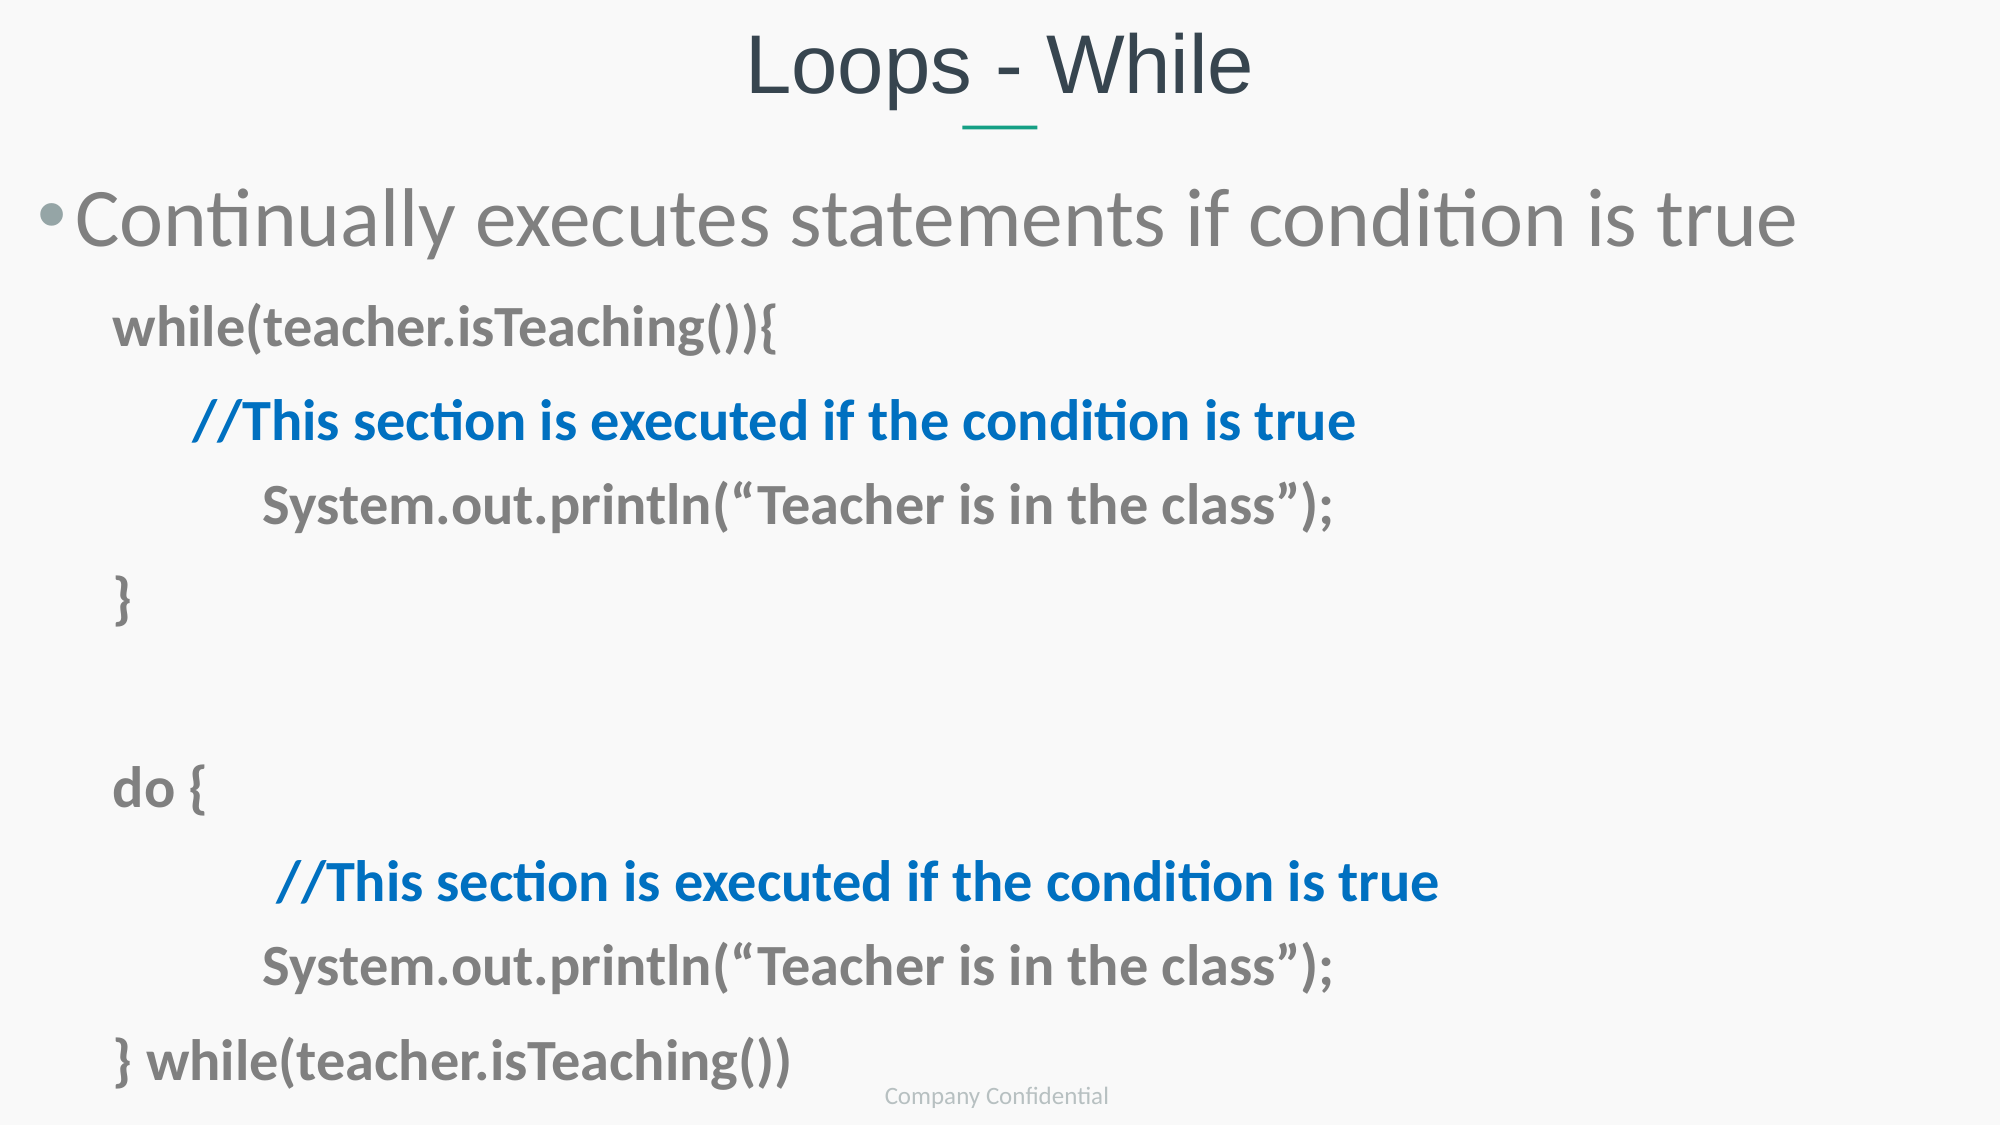

Loops - While

Continually executes statements if condition is true
while(teacher.isTeaching()){
      //This section is executed if the condition is true
	System.out.println(“Teacher is in the class”);
}

do {
	 //This section is executed if the condition is true
	System.out.println(“Teacher is in the class”);
} while(teacher.isTeaching())

Company Confidential